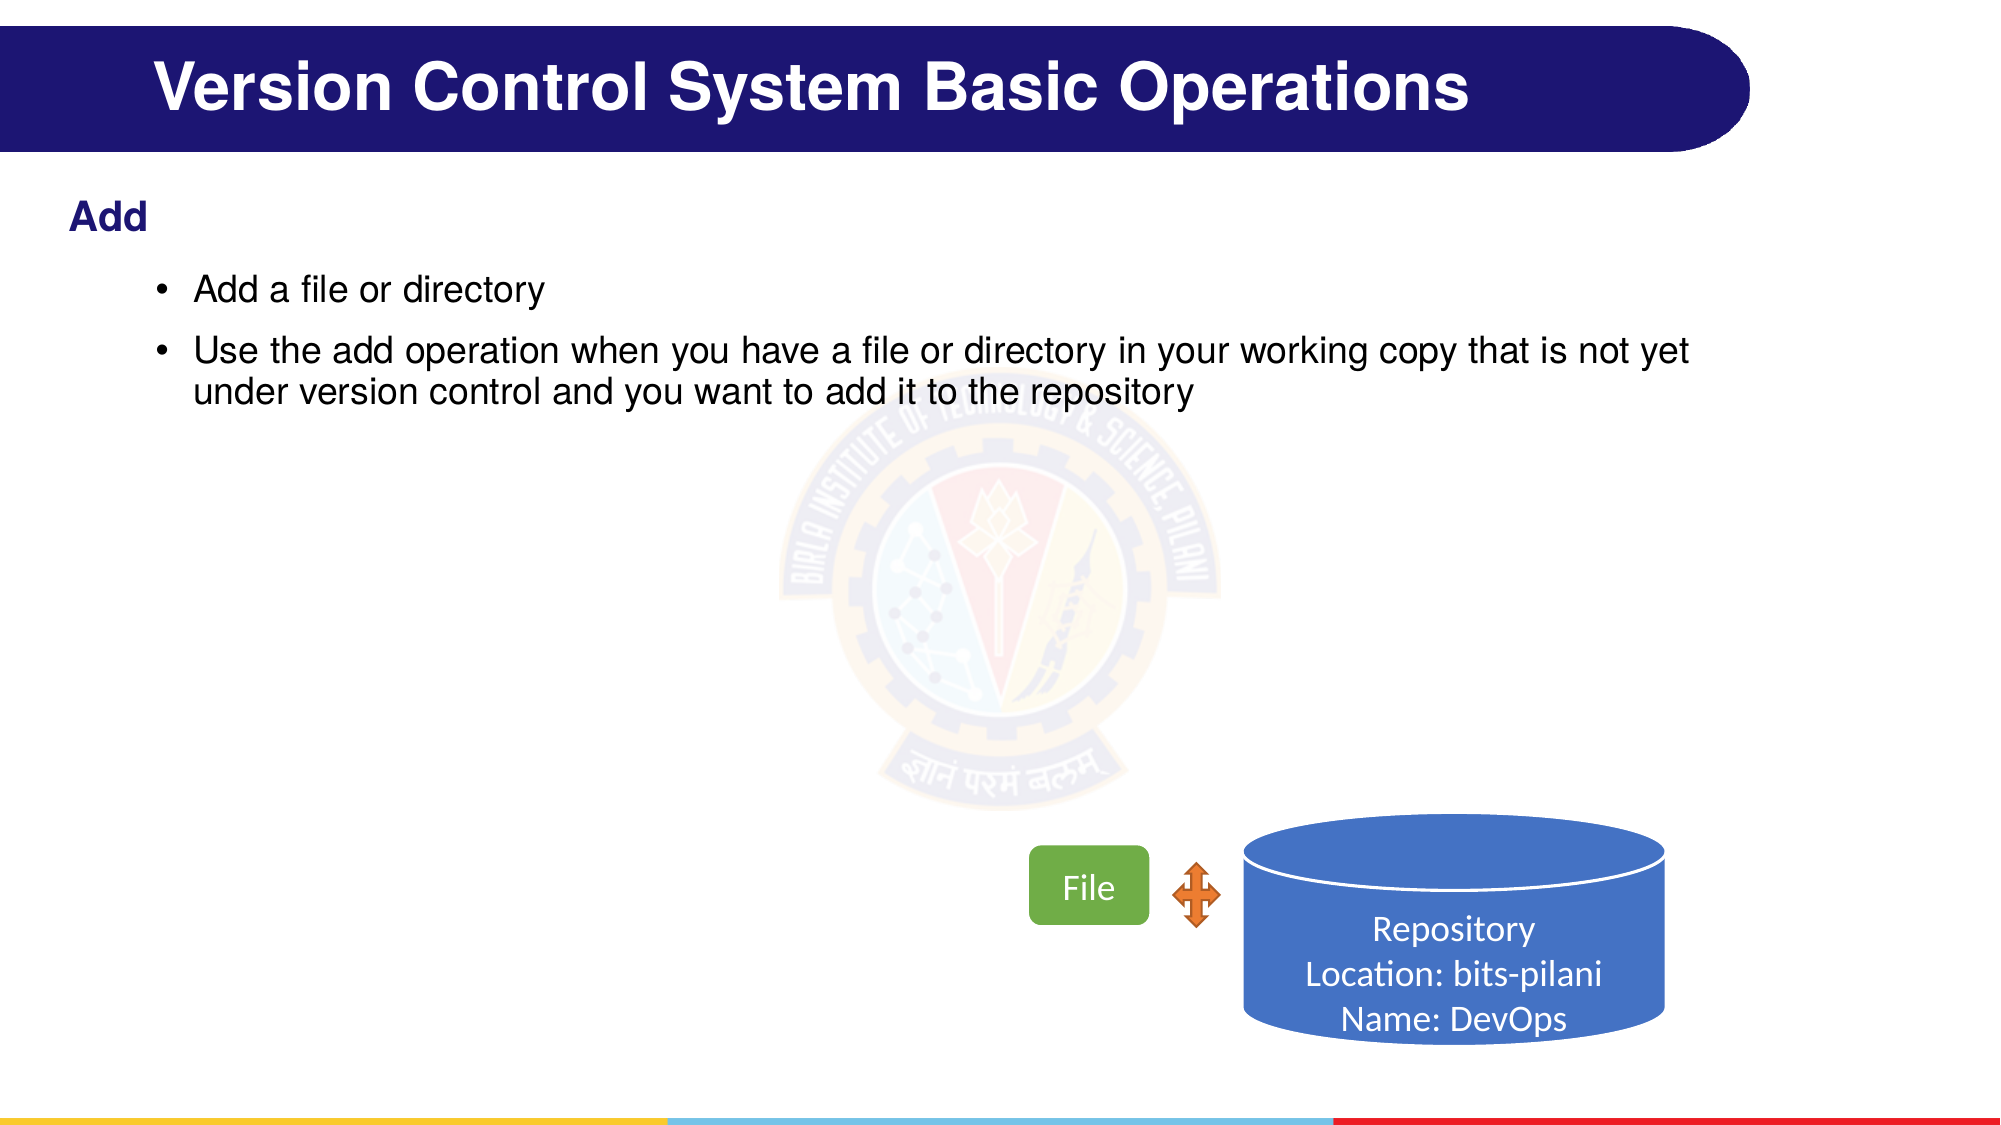

# Version Control System Basic Operations
Add
Add a file or directory
Use the add operation when you have a file or directory in your working copy that is not yet under version control and you want to add it to the repository

Repository
Location: bits-pilani
Name: DevOps
File